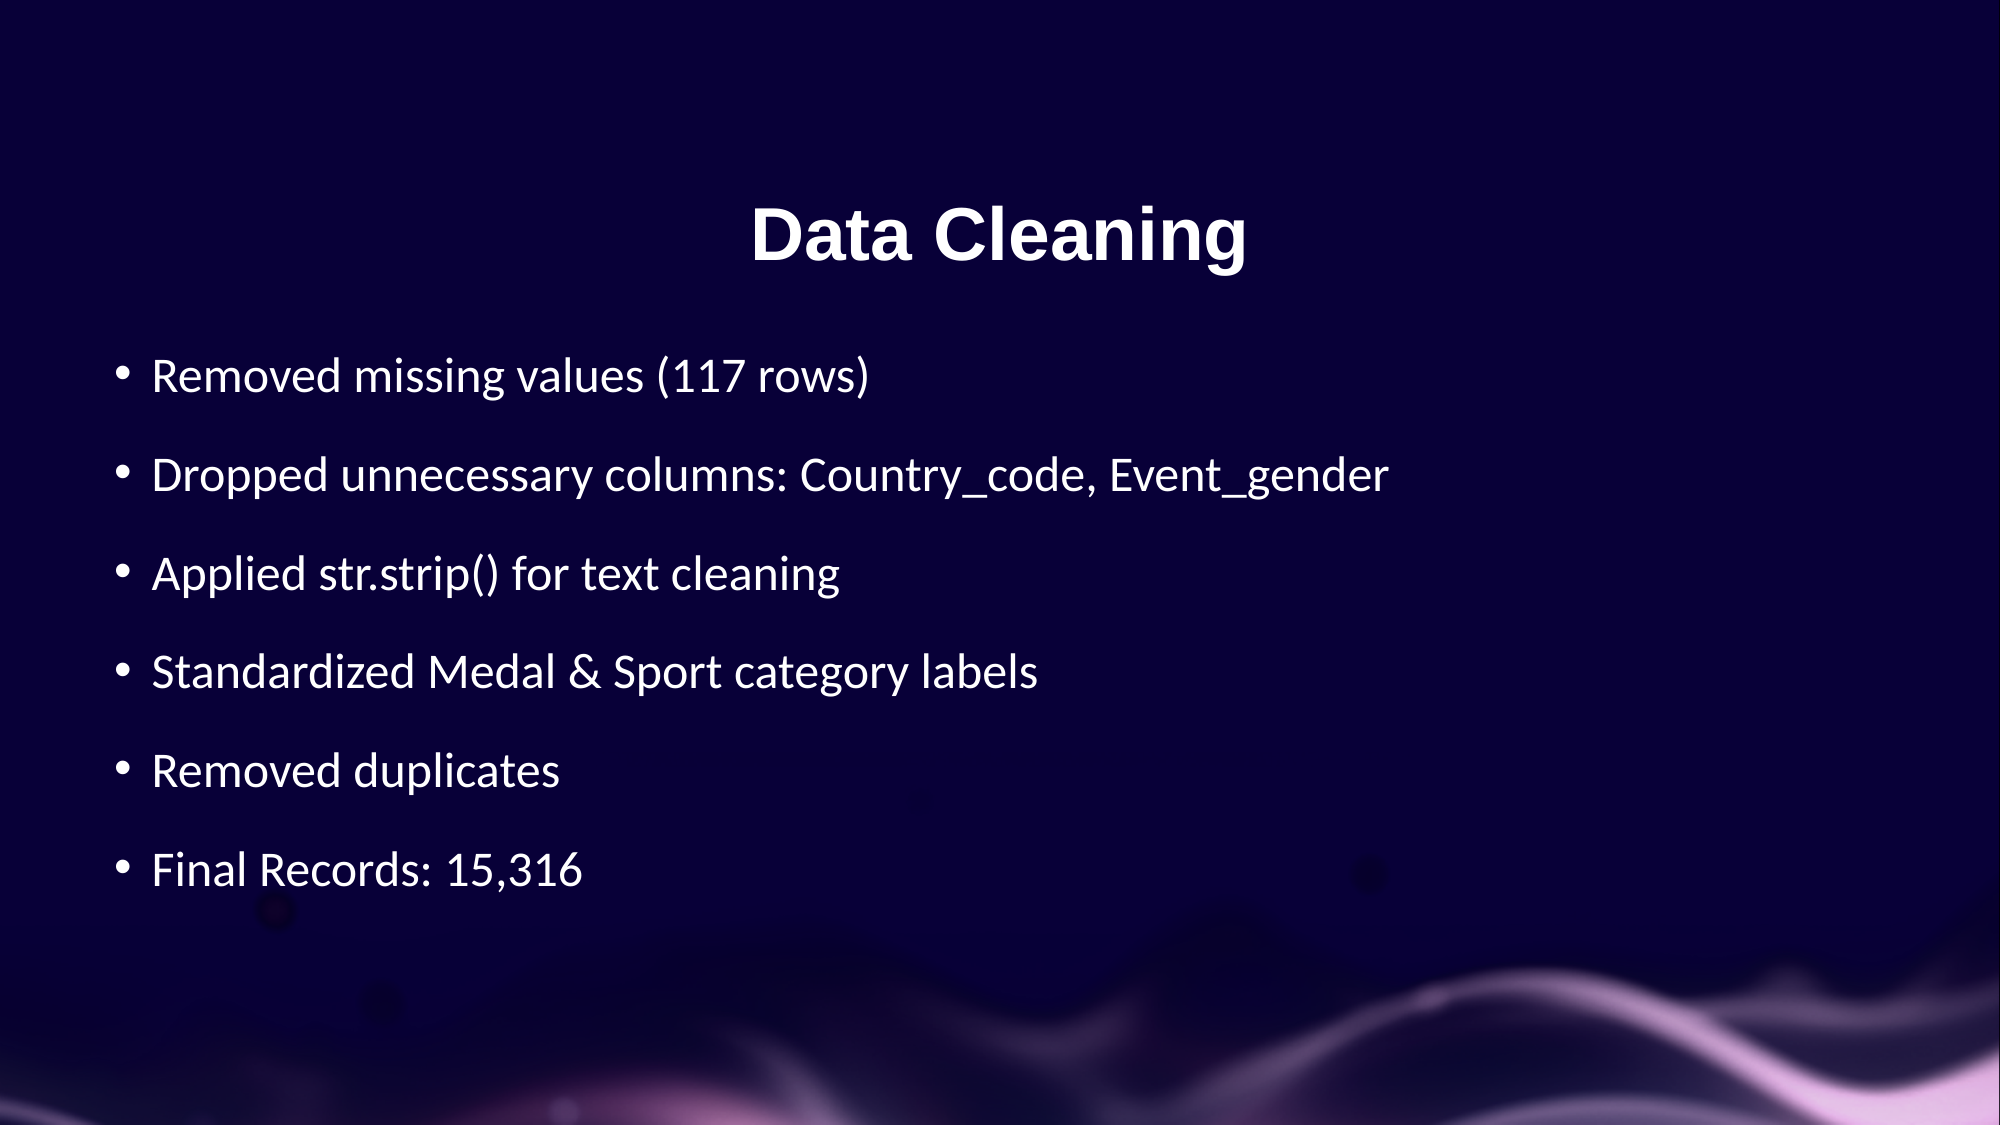

# Data Cleaning
Removed missing values (117 rows)
Dropped unnecessary columns: Country_code, Event_gender
Applied str.strip() for text cleaning
Standardized Medal & Sport category labels
Removed duplicates
Final Records: 15,316